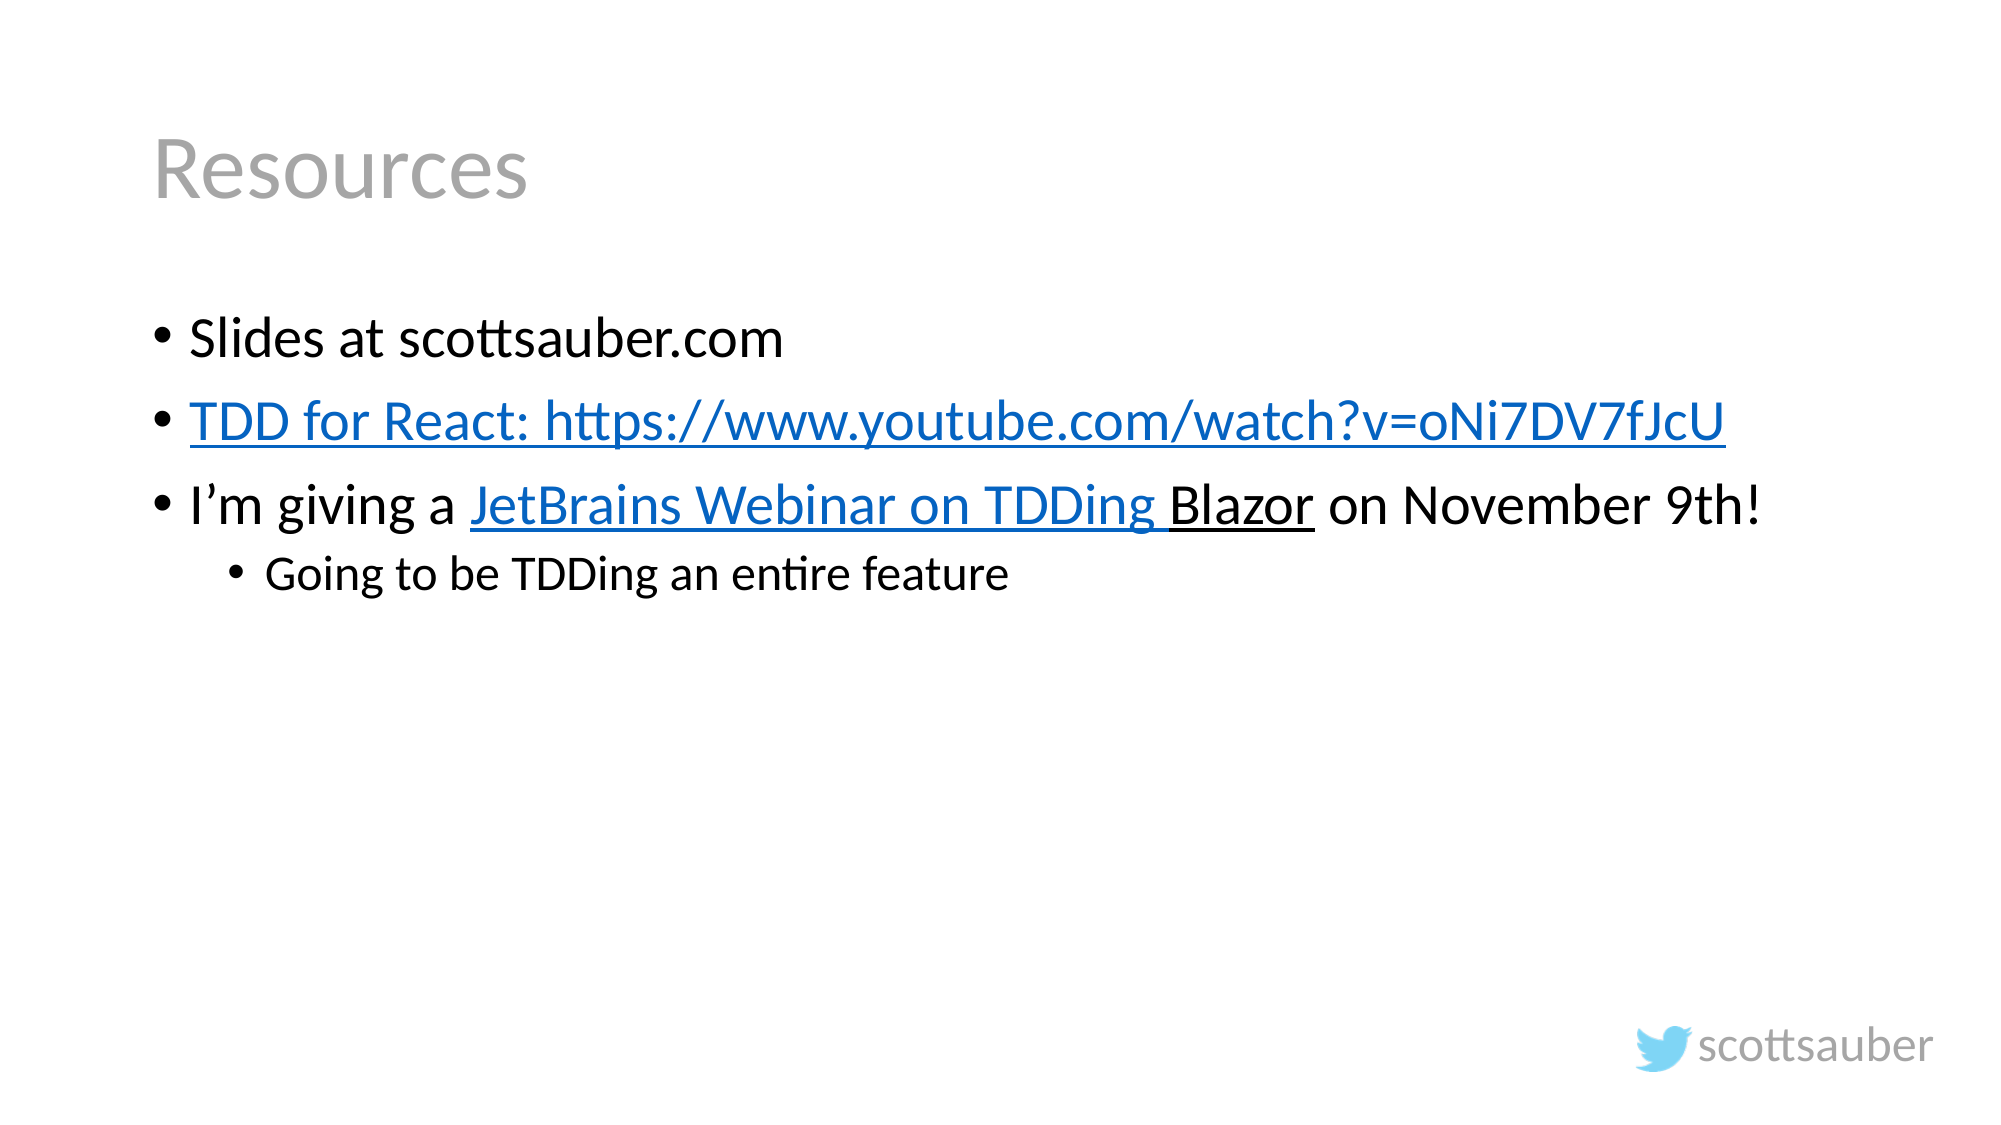

# Resources
Slides at scottsauber.com
TDD for React: https://www.youtube.com/watch?v=oNi7DV7fJcU
I’m giving a JetBrains Webinar on TDDing Blazor on November 9th!
Going to be TDDing an entire feature

scottsauber